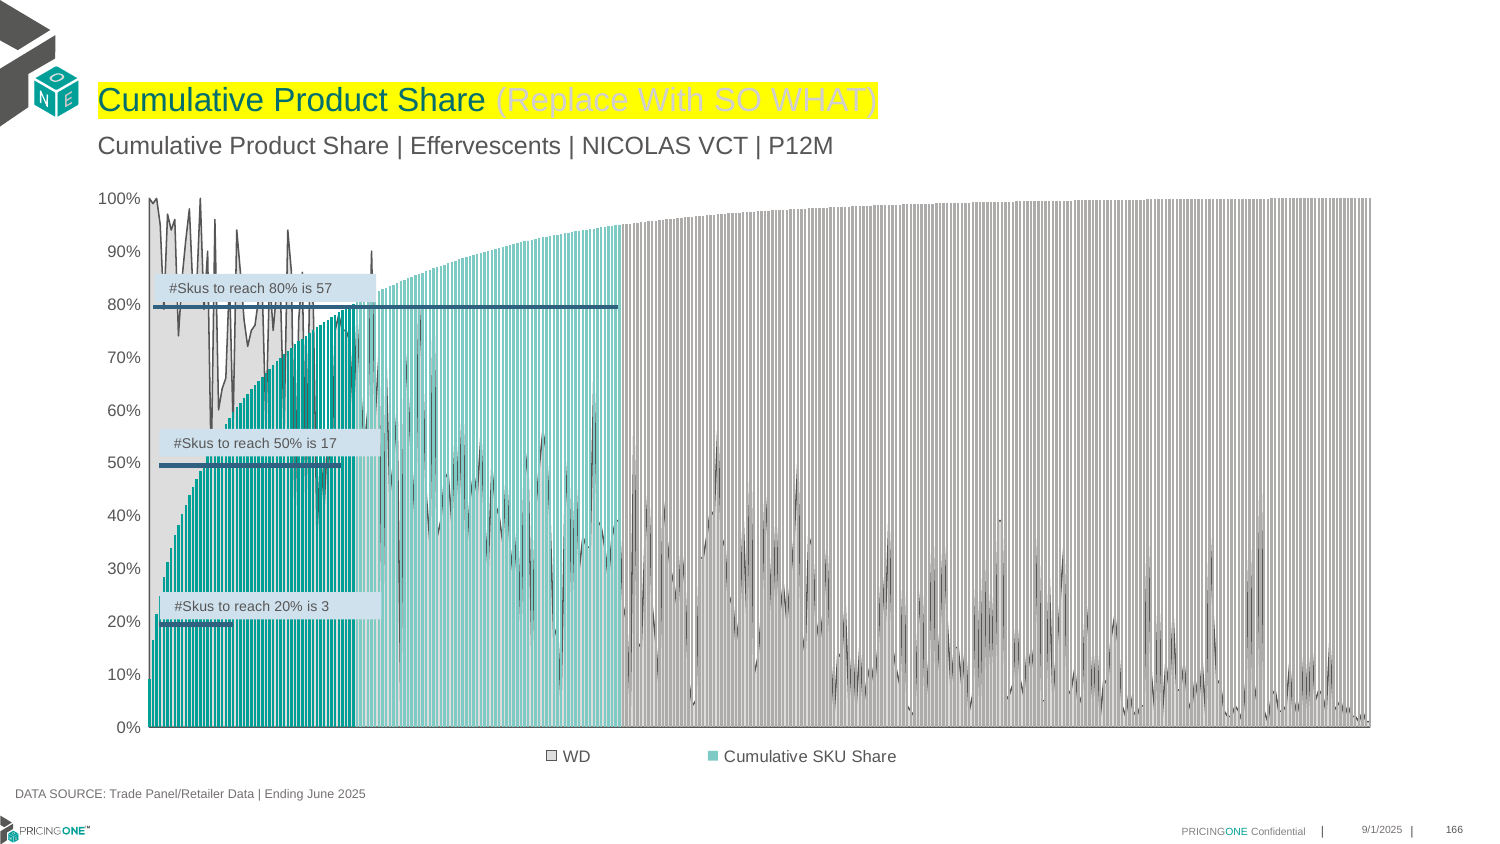

# Cumulative Product Share (Replace With SO WHAT)
Cumulative Product Share | Effervescents | NICOLAS VCT | P12M

### Chart

| Category | WD | Cumulative SKU Share |
|---|---|---|
| Ruinart | 1.0 | 0.09057410646515703 |
| Nicolas | 0.99 | 0.16369246613410823 |
| Deutz | 1.0 | 0.21315523688676435 |
| Heidsieck & | 0.95 | 0.24871040029391842 |
| Ruinart | 0.79 | 0.2841986654338099 |
| Ayala | 0.97 | 0.3118641726510481 |
| De Bligny | 0.94 | 0.339128290264711 |
| Malard | 0.96 | 0.363407298709442 |
| Ruinart | 0.74 | 0.38274921503019643 |
| Ruinart | 0.85 | 0.4019663751228126 |
| Laurent Per | 0.92 | 0.42013015871523507 |
| Bollinger | 0.98 | 0.43799633542140304 |
| Deutz | 0.82 | 0.45418643932345243 |
| Besserat De | 0.83 | 0.4695813578757161 |
| Canard Duch | 1.0 | 0.48492311942642513 |
| Ruinart | 0.79 | 0.49970944455272726 |
| Taittinger | 0.9 | 0.5139576906428851 |
| Dom Perigno | 0.49 | 0.5269692228193243 |
| Nicolas Feu | 0.96 | 0.5396390314143414 |
| Ruinart | 0.6 | 0.5516760185622803 |
| Campari: Al | 0.64 | 0.5630216030777543 |
| Ruinart | 0.66 | 0.573970498948974 |
| Demoiselle | 0.85 | 0.5847913840817562 |
| Dom Perigno | 0.57 | 0.5950235644626279 |
| All Others | 0.94 | 0.6044540504731154 |
| Pommery | 0.86 | 0.6132748582208749 |
| Perrier Jou | 0.77 | 0.6218949711668468 |
| Laurent Per | 0.72 | 0.6302637635952647 |
| Savian | 0.75 | 0.638464767937143 |
| Roederer | 0.76 | 0.6465862175828172 |
| All Others | 0.81 | 0.6544906998752075 |
| Deutz | 0.83 | 0.6623402171047658 |
| Laurent Per | 0.57 | 0.670130068312171 |
| Moët & Chan | 0.85 | 0.6776389467970736 |
| Roederer | 0.75 | 0.6848006775167218 |
| Bottega | 0.83 | 0.6917530347404509 |
| Malard | 0.82 | 0.6984602188549692 |
| Ruinart | 0.56 | 0.7048683496342111 |
| Patriarche | 0.94 | 0.7112106669829568 |
| Vesselle | 0.86 | 0.71753960467825 |
| Louis Marti | 0.4 | 0.7237730767380982 |
| Veuve Clicq | 0.77 | 0.7293513073910289 |
| Mure | 0.86 | 0.7348630013889526 |
| Taittinger | 0.42 | 0.7403613157334237 |
| Nicolas | 0.83 | 0.7457992408312307 |
| Veuve Clicq | 0.8 | 0.7509619790026226 |
| Roederer | 0.36 | 0.7559713935776938 |
| Henriot | 0.52 | 0.7609580265806702 |
| Besserat De | 0.42 | 0.7658788461531505 |
| Campari: Al | 0.56 | 0.7706260918430036 |
| Krug | 0.47 | 0.7753563417568494 |
| Bouvet-Ladu | 0.75 | 0.7797897080089518 |
| Demoiselle | 0.78 | 0.7841474972996602 |
| De Chanceny | 0.75 | 0.7884767192221862 |
| Nicolas | 0.75 | 0.7926862474881505 |
| Nicolas | 0.73 | 0.7968502126099253 |
| Ruinart | 0.59 | 0.8007183789067229 |
| Deutz | 0.77 | 0.804390551361054 |
| All Others | 0.64 | 0.8079499007916774 |
| Delamotte | 0.53 | 0.811439097444739 |
| All Others | 0.6 | 0.8148151094618374 |
| Canard Duch | 0.9 | 0.8181310938445273 |
| Savian | 0.59 | 0.8213234068358454 |
| Lanson | 0.7 | 0.8244914918060468 |
| All Others | 0.17 | 0.8276483667963285 |
| Pommery | 0.68 | 0.8307795673164715 |
| Bollinger | 0.44 | 0.8338818388561767 |
| Besserat De | 0.5 | 0.8369298685575609 |
| Veuve Clicq | 0.6 | 0.8399406521966314 |
| All Others | 0.05 | 0.8428791133846072 |
| Henriot | 0.73 | 0.8457072828346637 |
| De Bligny | 0.63 | 0.8485347290602092 |
| Malard | 0.5 | 0.8512988931410469 |
| Ruinart | 0.39 | 0.8540605259360963 |
| Lyre's | 0.81 | 0.8567798500972553 |
| Patriarche | 0.67 | 0.8594521646652028 |
| Nicolas Feu | 0.44 | 0.8621190550493182 |
| Roederer | 0.35 | 0.8647725657799811 |
| Chateau Mon | 0.83 | 0.8672973425476954 |
| Laurent Per | 0.36 | 0.8698174183560886 |
| Ruinart | 0.39 | 0.8723071187350221 |
| Canard Duch | 0.47 | 0.8747827162359921 |
| Nicolas Feu | 0.48 | 0.8772163667153272 |
| Malard | 0.39 | 0.8796131327446041 |
| Kriter | 0.56 | 0.8819925413856182 |
| Piper Heids | 0.43 | 0.884315900127034 |
| Nicolas Feu | 0.62 | 0.8865698293153988 |
| Ayala | 0.33 | 0.8888027849929463 |
| Malard | 0.43 | 0.8909268953815963 |
| De Venoge | 0.48 | 0.8930191838917647 |
| Henriot | 0.44 | 0.8950742263396193 |
| Moët & Chan | 0.55 | 0.8970898530516274 |
| Dom Perigno | 0.39 | 0.8990711265993654 |
| Moët & Chan | 0.3 | 0.9010162389215561 |
| Nicolas | 0.49 | 0.9029284445284989 |
| All Others | 0.42 | 0.9047491622348067 |
| Perrier Jou | 0.4 | 0.9065601164102168 |
| Taittinger | 0.35 | 0.9083142974615177 |
| Nicolas | 0.48 | 0.9100616078799646 |
| Deutz | 0.34 | 0.9117875831753385 |
| Roederer | 0.28 | 0.9134994555927489 |
| Roederer | 0.38 | 0.9151885464380646 |
| Ruinart | 0.19 | 0.9168711282627817 |
| Moët & Chan | 0.53 | 0.9185045308207545 |
| Ruinart | 0.47 | 0.920120214378209 |
| All Others | 0.14 | 0.9216979286488389 |
| Henriot | 0.41 | 0.9232033204683742 |
| Roederer | 0.49 | 0.9246967790834788 |
| Bottega | 0.56 | 0.9261385271460507 |
| Bollinger | 0.52 | 0.9274851711854332 |
| Laurent Per | 0.39 | 0.9288195204081295 |
| Canard Duch | 0.17 | 0.9301281951606873 |
| Dom Perigno | 0.19 | 0.9314202357494934 |
| All Others | 0.05 | 0.9326938341132702 |
| Malard | 0.4 | 0.9338759445764123 |
| De Chanceny | 0.52 | 0.9350515460189559 |
| Perrier Jou | 0.24 | 0.9362184687673681 |
| De Venoge | 0.48 | 0.9373626099436856 |
| Roederer | 0.3 | 0.9384637192616017 |
| Roederer | 0.36 | 0.9395456631299777 |
| Roederer | 0.34 | 0.9406210979777552 |
| Canard Duch | 0.34 | 0.9416676038450948 |
| Contarini | 0.66 | 0.9427133864879236 |
| Roederer | 0.39 | 0.9437584459062414 |
| Nicolas | 0.38 | 0.9447687905480336 |
| De Venoge | 0.34 | 0.9457541839441983 |
| Krug | 0.28 | 0.9467287289726988 |
| Pommery | 0.36 | 0.9476844701639147 |
| Laurent Per | 0.39 | 0.9486239388036343 |
| Deutz | 0.39 | 0.9495384561977261 |
| Nicolas | 0.23 | 0.9504381474893436 |
| Dom Perigno | 0.2 | 0.9513284368623188 |
| All Others | 0.04 | 0.9522071546431189 |
| All Others | 0.57 | 0.9530837027503861 |
| Ruinart | 0.16 | 0.953952295388033 |
| Veuve Clicq | 0.15 | 0.9548082315967382 |
| Ruinart | 0.34 | 0.9556167965999764 |
| All Others | 0.46 | 0.9564127051742731 |
| Vranken | 0.23 | 0.9572068056872924 |
| Nicolas | 0.16 | 0.9579835488120491 |
| All Others | 0.07 | 0.9587581222632728 |
| Nicolas | 0.43 | 0.9595229321835989 |
| Cru La Maqu | 0.36 | 0.9602729160014504 |
| Laurent Per | 0.3 | 0.9610033727575064 |
| De Venoge | 0.27 | 0.9617331062890514 |
| Vranken | 0.22 | 0.9624476521058666 |
| All Others | 0.34 | 0.9631509879427621 |
| Delamotte | 0.27 | 0.9638488995958255 |
| All Others | 0.09 | 0.9645258377380715 |
| All Others | 0.04 | 0.9652024142680621 |
| All Others | 0.05 | 0.9658703121039213 |
| Nicolas | 0.32 | 0.9665284464088826 |
| Laurent Per | 0.32 | 0.9671786252442235 |
| Moët & Chan | 0.36 | 0.9677919196295062 |
| Nicolas | 0.41 | 0.9683925575858473 |
| All Others | 0.4 | 0.9689812623377578 |
| All Others | 0.56 | 0.9695667125793691 |
| All Others | 0.36 | 0.9701416760655716 |
| Moët & Chan | 0.34 | 0.9707090456944091 |
| All Others | 0.23 | 0.9712641205065605 |
| Nicolas Feu | 0.25 | 0.9718155791961572 |
| Krug | 0.16 | 0.9723399169665935 |
| Nicolas | 0.21 | 0.9728508750835773 |
| Lanson | 0.39 | 0.9733520696696633 |
| All Others | 0.21 | 0.9738442239493624 |
| Bollinger | 0.53 | 0.9743208289020762 |
| All Others | 0.1 | 0.9747789916297608 |
| Louis Marti | 0.13 | 0.9752357079084235 |
| Nicolas | 0.21 | 0.9756848303297213 |
| Roederer | 0.44 | 0.9761306982407199 |
| All Others | 0.34 | 0.9765577623144338 |
| Taittinger | 0.2 | 0.9769754244695055 |
| Besserat De | 0.39 | 0.9773771756853363 |
| All Others | 0.21 | 0.9777763956153788 |
| All Others | 0.27 | 0.9781741690963993 |
| Perrier Jou | 0.2 | 0.9785683264548651 |
| All Others | 0.28 | 0.9789588676907762 |
| Pommery | 0.36 | 0.9793320515384246 |
| Roederer | 0.5 | 0.9797041505493066 |
| Ayala | 0.18 | 0.9800719102131229 |
| Canard Duch | 0.14 | 0.9804212276519101 |
| Roederer | 0.36 | 0.9807647592946097 |
| Laurent Per | 0.34 | 0.9811079293250539 |
| Deutz | 0.2 | 0.981451099355498 |
| Nicolas | 0.16 | 0.9817917381001539 |
| Contarini | 0.22 | 0.9821269526609776 |
| All Others | 0.34 | 0.9824571046502247 |
| Ruinart | 0.13 | 0.9827825556801507 |
| All Others | 0.03 | 0.9831058370365439 |
| Ruinart | 0.14 | 0.9834265871071487 |
| Ruinart | 0.13 | 0.9837448058919652 |
| All Others | 0.23 | 0.9840565156561832 |
| Roederer | 0.05 | 0.9843624396243136 |
| All Others | 0.15 | 0.9846622161841009 |
| Mure | 0.04 | 0.9849616311316327 |
| All Others | 0.15 | 0.985255260283077 |
| All Others | 0.04 | 0.9855467197609884 |
| All Others | 0.09 | 0.985836009565367 |
| All Others | 0.12 | 0.9861209600226799 |
| All Others | 0.08 | 0.9863871066427082 |
| All Others | 0.15 | 0.9866499987524373 |
| Nicolas | 0.3 | 0.9869114444131445 |
| Vesselle | 0.2 | 0.9871656578287422 |
| Dom Perigno | 0.39 | 0.9874187864075735 |
| Dom Perigno | 0.15 | 0.9876719149864048 |
| All Others | 0.11 | 0.9879246819529807 |
| All Others | 0.08 | 0.9881705782867025 |
| Demoiselle | 0.3 | 0.9884070727017821 |
| Roederer | 0.04 | 0.9886435671168616 |
| Ruinart | 0.03 | 0.9888677667152551 |
| Deutz | 0.02 | 0.9890916047013931 |
| Nicolas | 0.19 | 0.9893143578507647 |
| Deutz | 0.28 | 0.9895367493878808 |
| Taittinger | 0.04 | 0.9897359977406466 |
| Vranken | 0.13 | 0.9899345228689014 |
| Moët & Chan | 0.39 | 0.9901297934868569 |
| Roederer | 0.08 | 0.9903243408803015 |
| Piper Heids | 0.18 | 0.9905181650492352 |
| Pommery | 0.37 | 0.9907054801975703 |
| All Others | 0.2 | 0.9908906256723726 |
| Piper Heids | 0.08 | 0.9910714318001093 |
| Nicolas | 0.15 | 0.9912442824582255 |
| Besserat De | 0.15 | 0.9914149634428089 |
| Nicolas | 0.08 | 0.9915834747538594 |
| Ruinart | 0.15 | 0.9917516244526545 |
| Mure | 0.03 | 0.9919190509269387 |
| Roederer | 0.06 | 0.992083584503179 |
| Krug | 0.3 | 0.992247033242653 |
| Moët & Chan | 0.04 | 0.992409758757616 |
| All Others | 0.36 | 0.9925681449255133 |
| Demoiselle | 0.07 | 0.9927265310934106 |
| Pommery | 0.26 | 0.992884194036797 |
| Henriot | 0.08 | 0.9930360711840958 |
| All Others | 0.39 | 0.9931854170456063 |
| Bollinger | 0.39 | 0.9933329548458394 |
| Bollinger | 0.05 | 0.9934772381357733 |
| Nicolas | 0.06 | 0.9936142891805977 |
| Bollinger | 0.08 | 0.9937509786131666 |
| Bouvet-Ladu | 0.21 | 0.9938862215967137 |
| All Others | 0.09 | 0.9940214645802607 |
| Roederer | 0.06 | 0.994153091441253 |
| Bouvet-Ladu | 0.15 | 0.994280740567435 |
| All Others | 0.11 | 0.9944080280813615 |
| All Others | 0.16 | 0.9945345923707771 |
| All Others | 0.39 | 0.9946611566601927 |
| All Others | 0.05 | 0.9947873593373529 |
| Ruinart | 0.05 | 0.9949117539532356 |
| Taittinger | 0.28 | 0.9950328940588191 |
| Roederer | 0.06 | 0.9951525877153807 |
| Veuve Clicq | 0.14 | 0.9952719197596869 |
| Bottega | 0.24 | 0.9953905285794821 |
| Demoiselle | 0.34 | 0.9955051596644671 |
| Vesselle | 0.06 | 0.9956172594636638 |
| All Others | 0.07 | 0.995728274426094 |
| All Others | 0.11 | 0.9958382045517579 |
| All Others | 0.04 | 0.9959477730651662 |
| All Others | 0.06 | 0.9960508325579761 |
| Bouvet-Ladu | 0.24 | 0.9961524456017641 |
| Pommery | 0.16 | 0.9962522505842747 |
| All Others | 0.05 | 0.9963509707300189 |
| Bollinger | 0.16 | 0.9964486060389967 |
| Roederer | 0.02 | 0.9965440716744416 |
| Roederer | 0.09 | 0.996639175697631 |
| Bollinger | 0.08 | 0.9967328332717986 |
| All Others | 0.17 | 0.9968264908459662 |
| Pommery | 0.21 | 0.9969201484201338 |
| De Venoge | 0.15 | 0.9970134443820459 |
| All Others | 0.04 | 0.9971063787317025 |
| All Others | 0.02 | 0.9971985898568482 |
| De Venoge | 0.07 | 0.9972908009819939 |
| Ruinart | 0.03 | 0.9973808424336067 |
| Piper Heids | 0.02 | 0.9974694374361976 |
| All Others | 0.04 | 0.9975533314794675 |
| All Others | 0.04 | 0.9976350558492044 |
| Veuve Clicq | 0.39 | 0.9977160569944304 |
| Bollinger | 0.1 | 0.9977916339558244 |
| Ruinart | 0.03 | 0.9978657644681964 |
| Perrier Jou | 0.26 | 0.9979398949805685 |
| Laurent Per | 0.02 | 0.9980122174316631 |
| Nicolas | 0.12 | 0.9980827318214804 |
| Celene | 0.07 | 0.9981528845990423 |
| All Others | 0.21 | 0.9982226757643486 |
| Lanson | 0.07 | 0.9982910204806331 |
| Canard Duch | 0.07 | 0.9983593651969176 |
| Celene | 0.12 | 0.9984262634641802 |
| Bouvet-Ladu | 0.05 | 0.9984928001191873 |
| Deutz | 0.03 | 0.9985571671006616 |
| Nicolas Feu | 0.09 | 0.9986208108576249 |
| Veuve Clicq | 0.05 | 0.9986840930023327 |
| Ayala | 0.12 | 0.9987466519225296 |
| Pommery | 0.02 | 0.9988077643937047 |
| All Others | 0.39 | 0.9988670688036023 |
| Moët & Chan | 0.21 | 0.9989231187032007 |
| Demoiselle | 0.09 | 0.9989788069905436 |
| Piper Heids | 0.08 | 0.9990319639920983 |
| De Venoge | 0.03 | 0.9990833129323755 |
| All Others | 0.02 | 0.9991343002603973 |
| Roederer | 0.02 | 0.9991769705065431 |
| Bollinger | 0.04 | 0.9992185559159225 |
| Henriot | 0.03 | 0.9992594181007909 |
| Malard | 0.01 | 0.9993002802856593 |
| Jaillance | 0.09 | 0.9993364415112066 |
| Vesselle | 0.39 | 0.9993722411244984 |
| All Others | 0.04 | 0.9994080407377902 |
| Roederer | 0.08 | 0.9994423939020601 |
| All Others | 0.53 | 0.99947674706633 |
| Bollinger | 0.03 | 0.9995107386183445 |
| De Venoge | 0.01 | 0.999543283721337 |
| Ruinart | 0.06 | 0.9995732975385413 |
| Ruinart | 0.07 | 0.9996022265189791 |
| Bouvet-Ladu | 0.03 | 0.9996282626013732 |
| Lanson | 0.03 | 0.9996542986837672 |
| De Bligny | 0.04 | 0.9996796115416503 |
| All Others | 0.12 | 0.9997049243995334 |
| All Others | 0.02 | 0.9997291524206501 |
| All Others | 0.05 | 0.9997530188295113 |
| Laurent Per | 0.02 | 0.9997747155648397 |
| All Others | 0.15 | 0.9997953274634016 |
| All Others | 0.03 | 0.9998155777497081 |
| Demoiselle | 0.16 | 0.9998314886889489 |
| Piper Heids | 0.05 | 0.9998470380159342 |
| Ayala | 0.07 | 0.9998618641184086 |
| All Others | 0.06 | 0.999876690220883 |
| Pommery | 0.03 | 0.9998907930988464 |
| All Others | 0.16 | 0.9999048959768099 |
| Malard | 0.03 | 0.9999186372425178 |
| Veuve Clicq | 0.04 | 0.9999316552837149 |
| All Others | 0.05 | 0.99994322687589 |
| Vesselle | 0.02 | 0.9999544368558096 |
| Besserat De | 0.04 | 0.9999649236112184 |
| Martel | 0.02 | 0.9999739639176052 |
| All Others | 0.02 | 0.9999808345504592 |
| All Others | 0.01 | 0.9999869819588022 |
| Mure | 0.03 | 0.9999924061426343 |
| Bottega | 0.01 | 0.9999967454897 |
| All Others | 0.01 | 0.9999999999999992 |
#Skus to reach 80% is 57
#Skus to reach 50% is 17
#Skus to reach 20% is 3
DATA SOURCE: Trade Panel/Retailer Data | Ending June 2025

9/1/2025
166